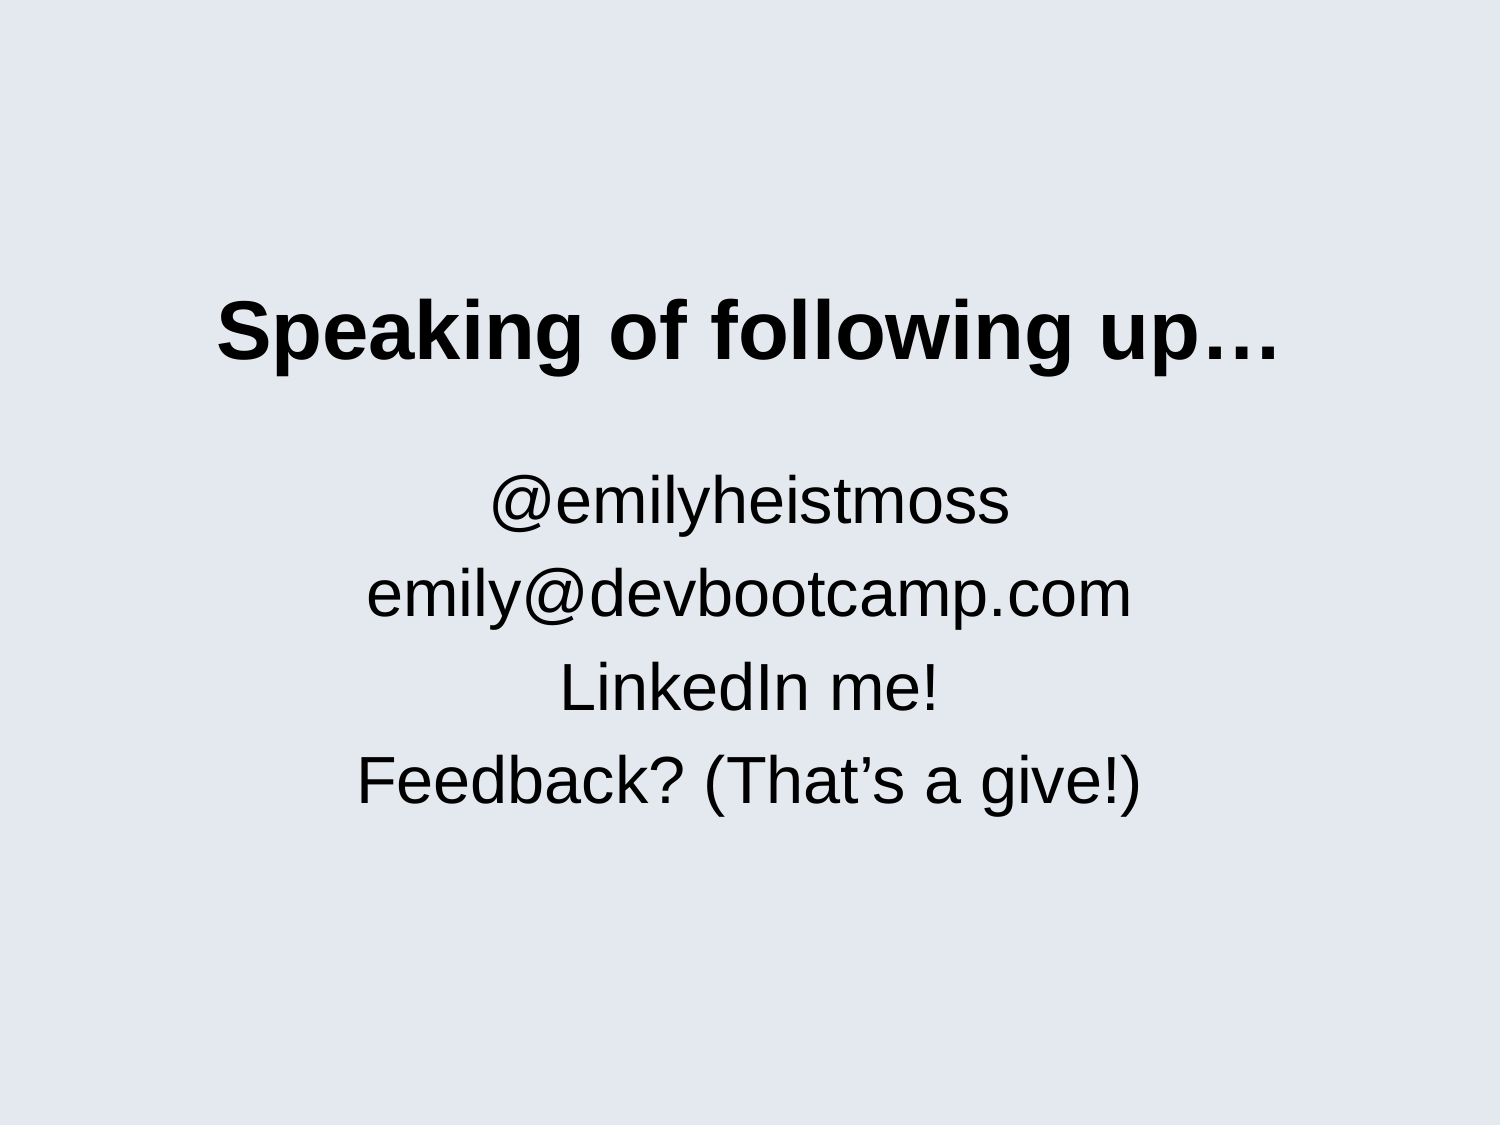

# Speaking of following up…

@emilyheistmoss
emily@devbootcamp.com
LinkedIn me!
Feedback? (That’s a give!)